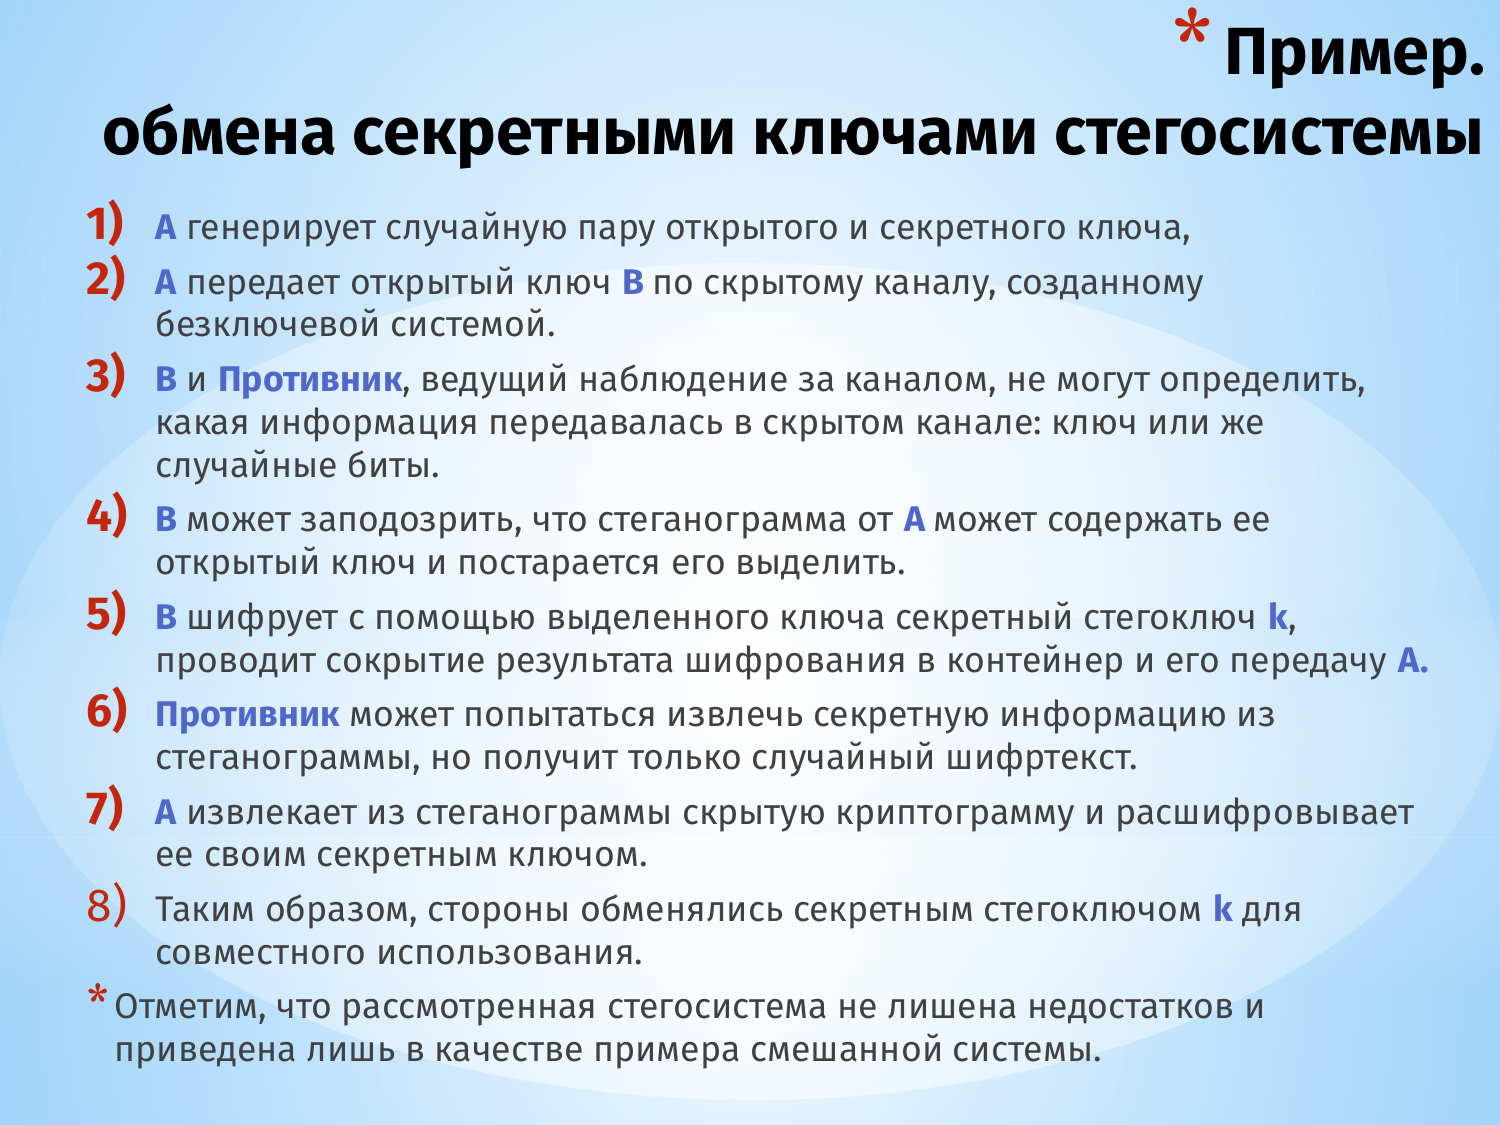

# Пример. обмена секретными ключами стегосистемы
А генерирует случайную пару открытого и секретного ключа,
А передает открытый ключ В по скрытому каналу, созданному безключевой системой.
В и Противник, ведущий наблюдение за каналом, не могут определить, какая информация передавалась в скрытом канале: ключ или же случайные биты.
В может заподозрить, что стеганограмма от А может содержать ее открытый ключ и постарается его выделить.
В шифрует с помощью выделенного ключа секретный стегоключ k, проводит сокрытие результата шифрования в контейнер и его передачу А.
Противник может попытаться извлечь секретную информацию из стеганограммы, но получит только случайный шифртекст.
А извлекает из стеганограммы скрытую криптограмму и расшифровывает ее своим секретным ключом.
Таким образом, стороны обменялись секретным стегоключом k для совместного использования.
Отметим, что рассмотренная стегосистема не лишена недостатков и приведена лишь в качестве примера смешанной системы.